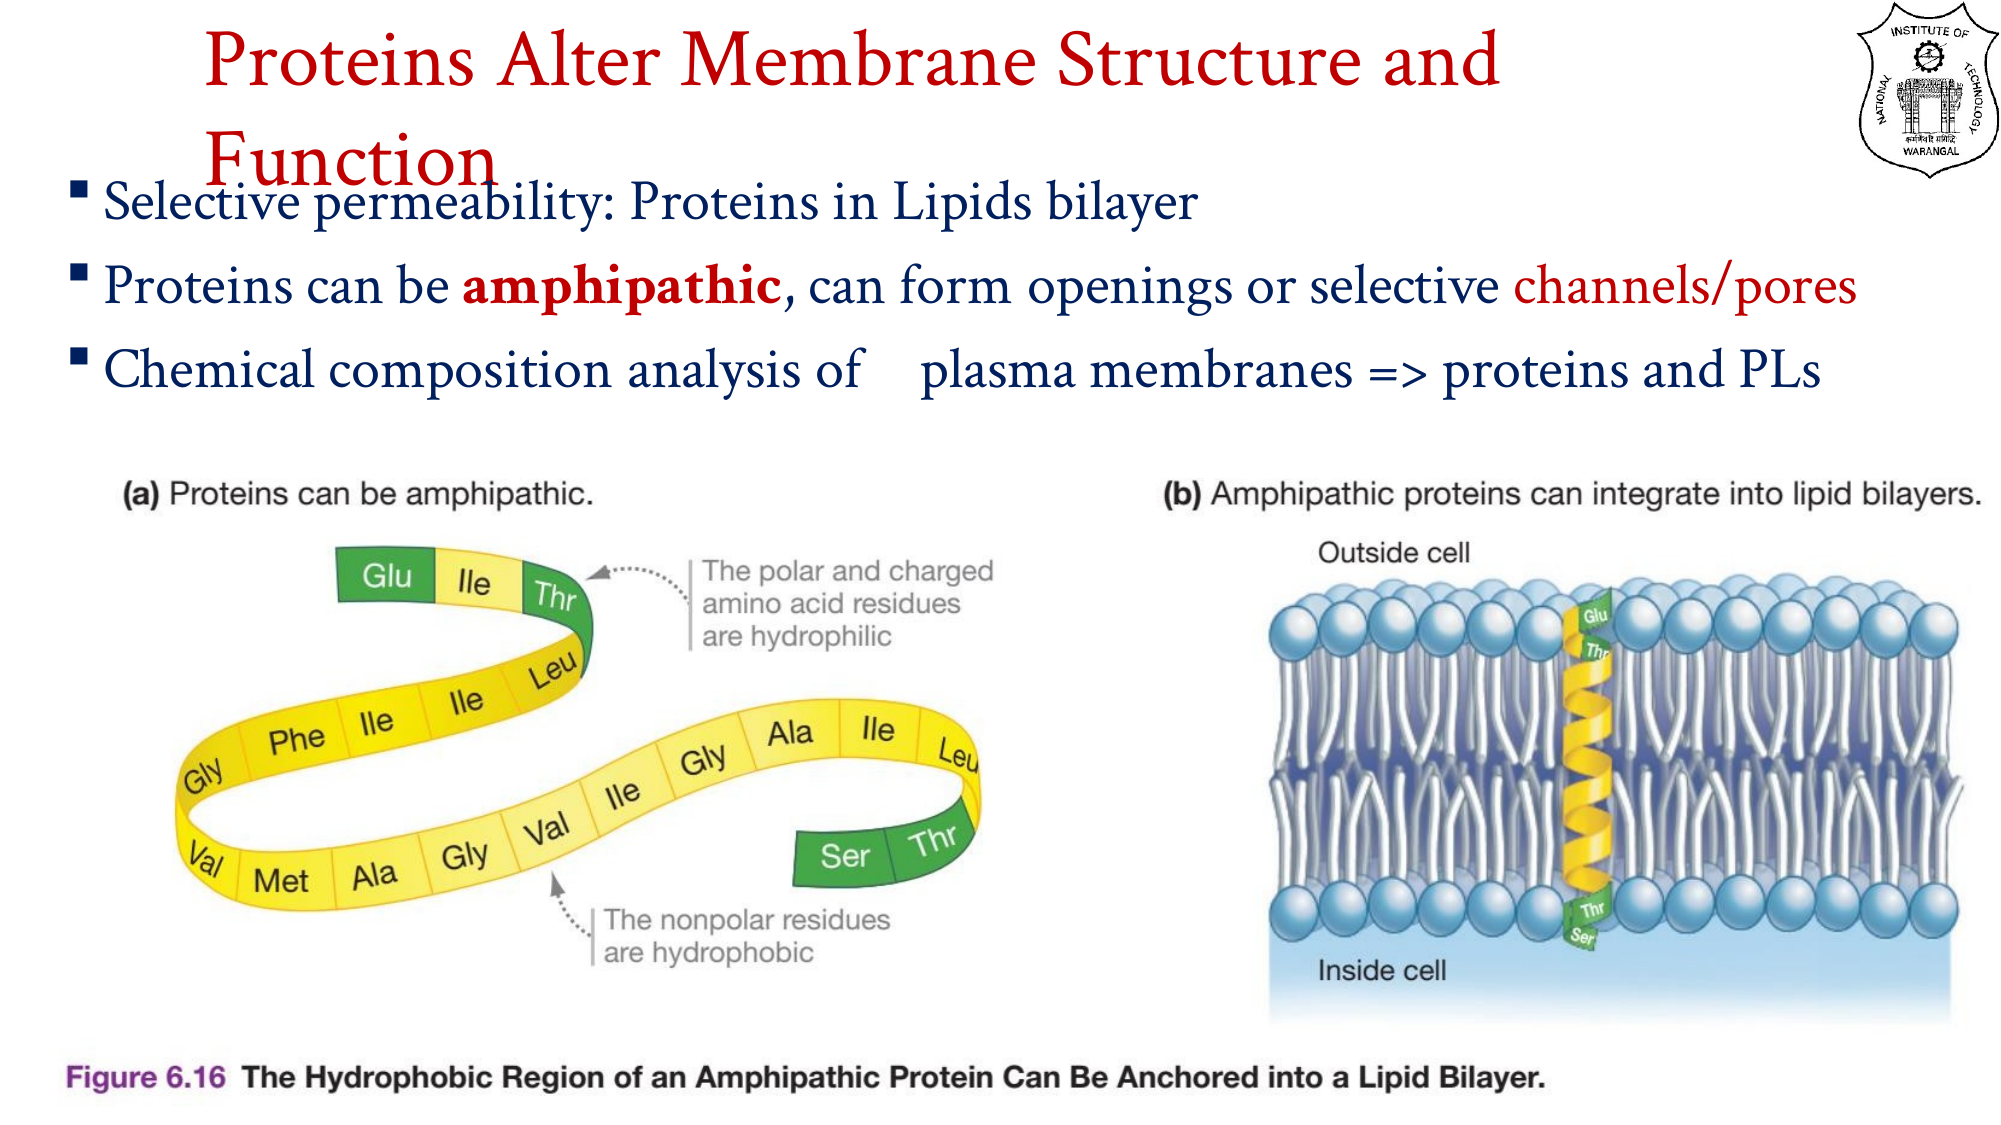

# Proteins Alter Membrane Structure and Function
Selective permeability: Proteins in Lipids bilayer
Proteins can be amphipathic, can form openings or selective channels/pores
Chemical composition analysis of	plasma membranes => proteins and PLs